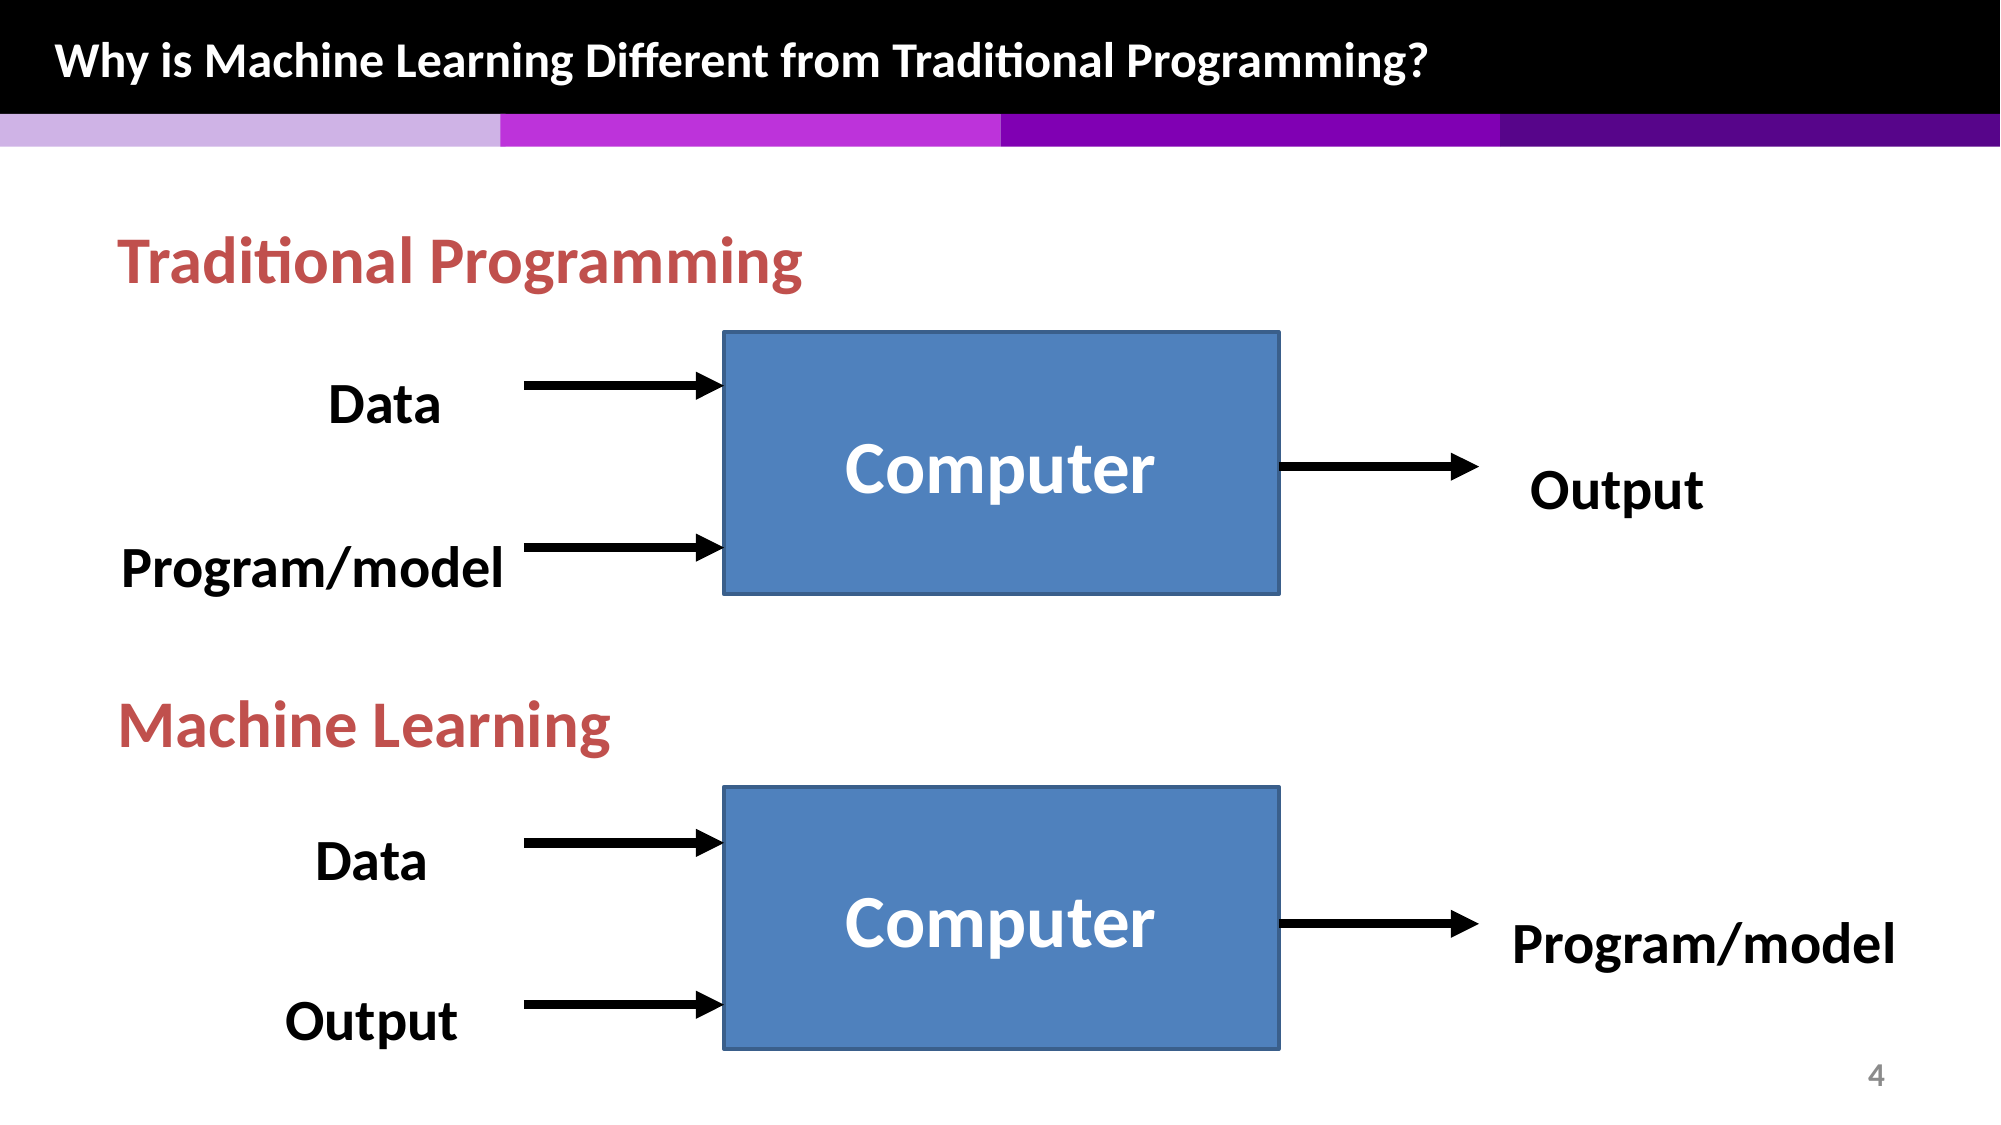

Why is Machine Learning Different from Traditional Programming?
Traditional Programming
Data
Computer
Output
Program/model
Machine Learning
Data
Computer
Program/model
Output